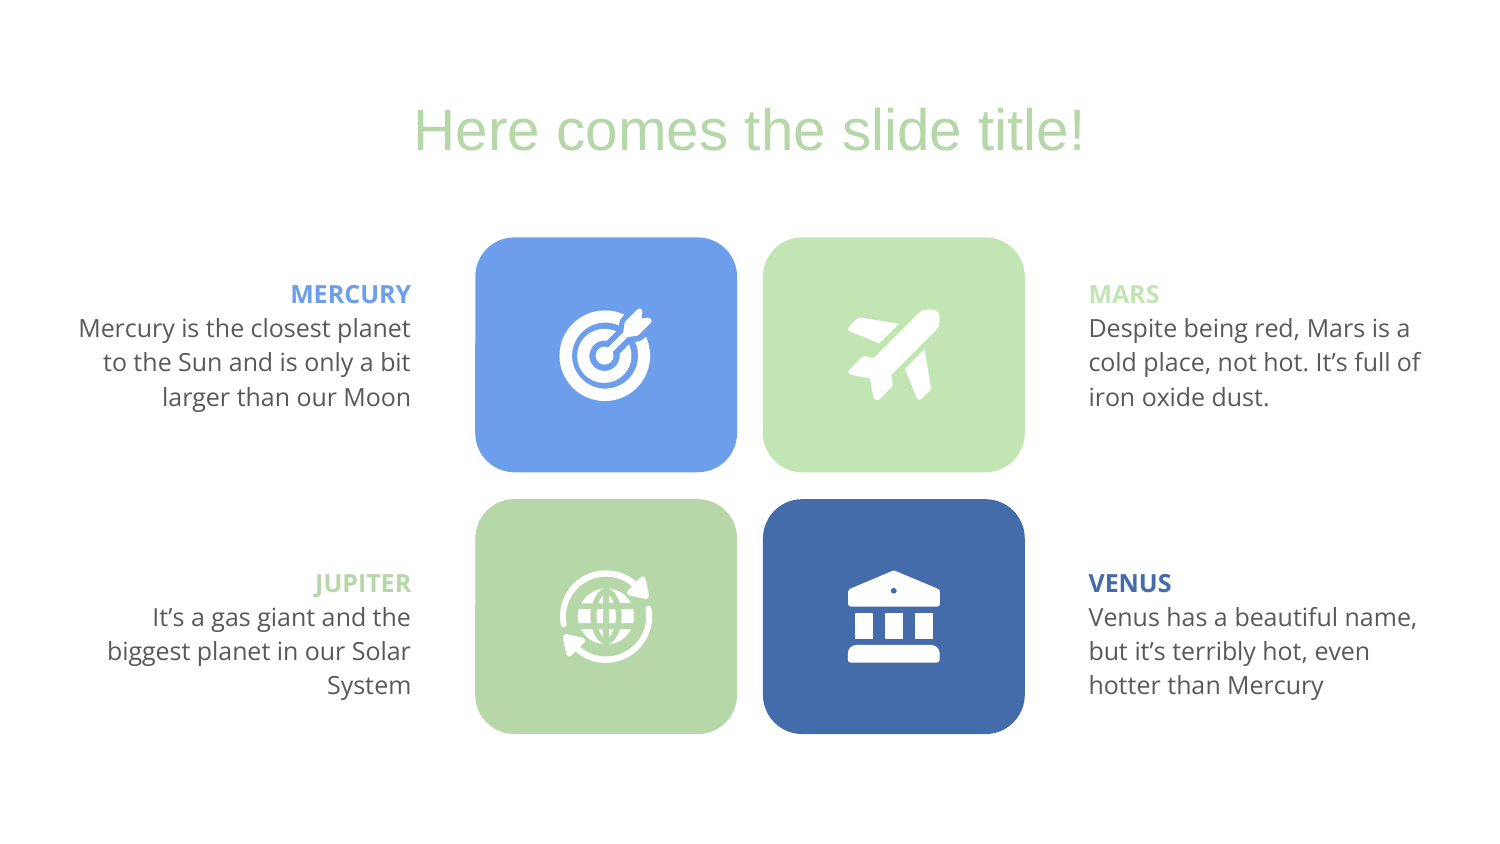

# Here comes the slide title!

MERCURY
Mercury is the closest planet to the Sun and is only a bit larger than our Moon
MARS
Despite being red, Mars is a cold place, not hot. It’s full of iron oxide dust.

JUPITER
It’s a gas giant and the biggest planet in our Solar System
VENUS
Venus has a beautiful name, but it’s terribly hot, even hotter than Mercury